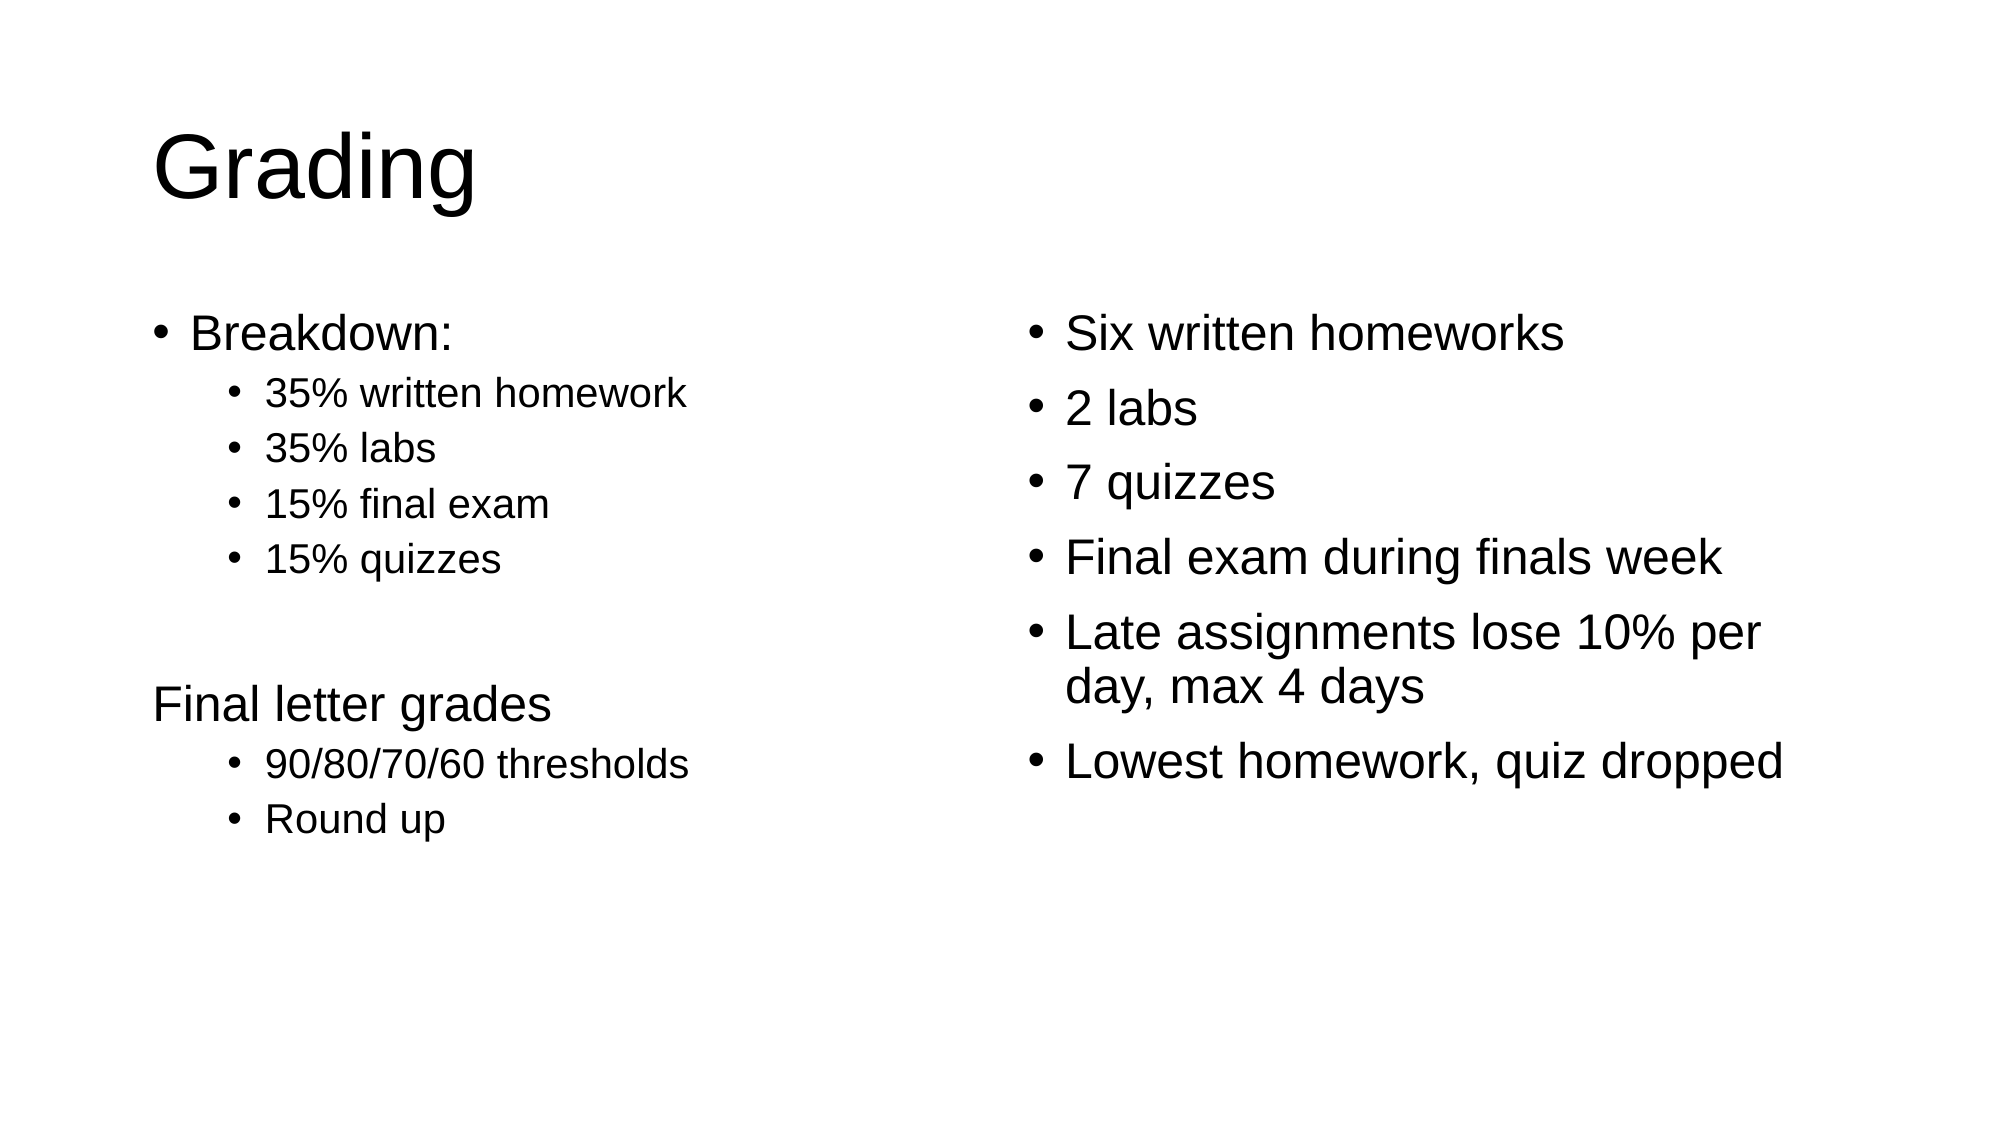

# Grading
Breakdown:
35% written homework
35% labs
15% final exam
15% quizzes

Final letter grades
90/80/70/60 thresholds
Round up
Six written homeworks
2 labs
7 quizzes
Final exam during finals week
Late assignments lose 10% per day, max 4 days
Lowest homework, quiz dropped